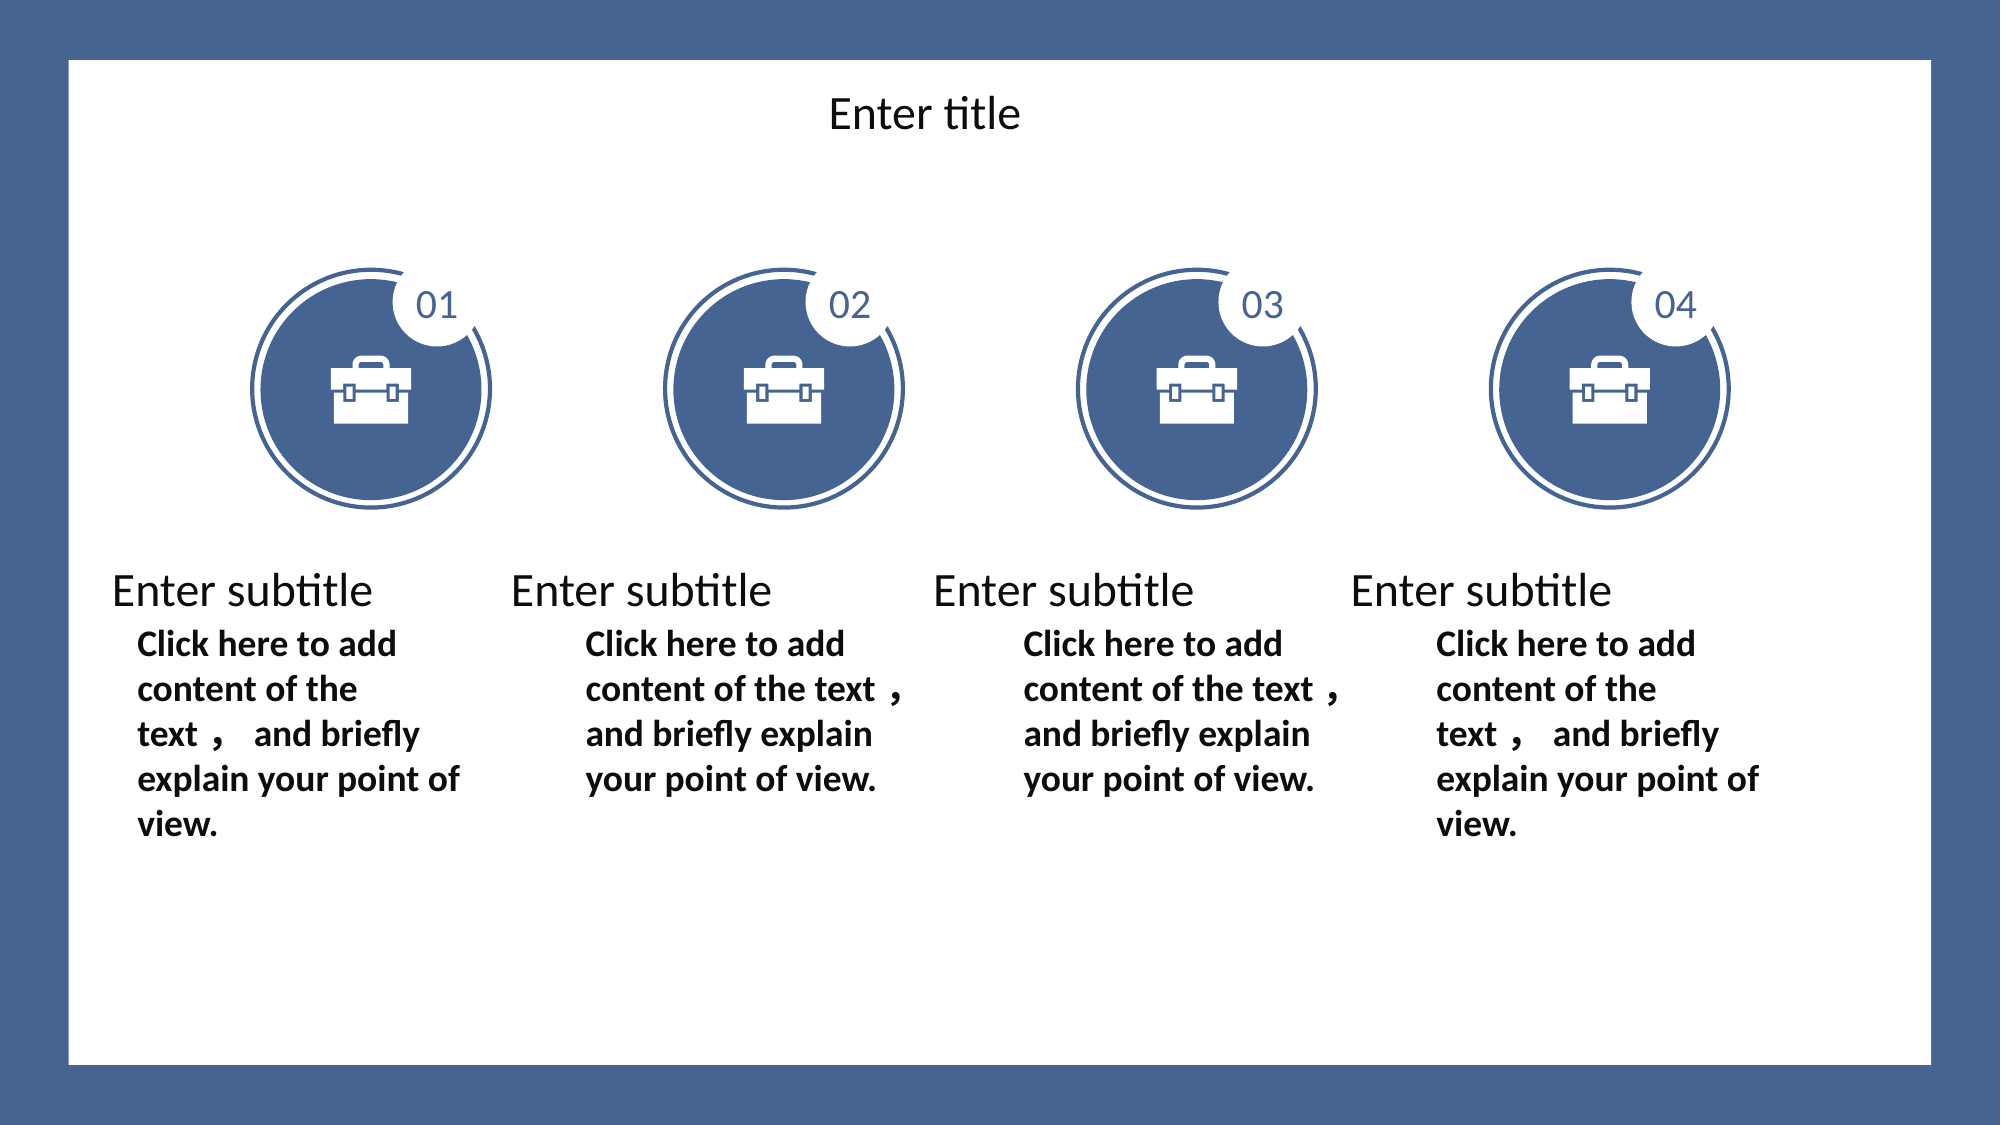

Enter title

01

Click here to add content of the text，and briefly explain your point of view.

   Enter subtitle

02

Click here to add content of the text，and briefly explain your point of view.

   Enter subtitle

03

Click here to add content of the text，and briefly explain your point of view.

   Enter subtitle

04

Click here to add content of the text，and briefly explain your point of view.

   Enter subtitle